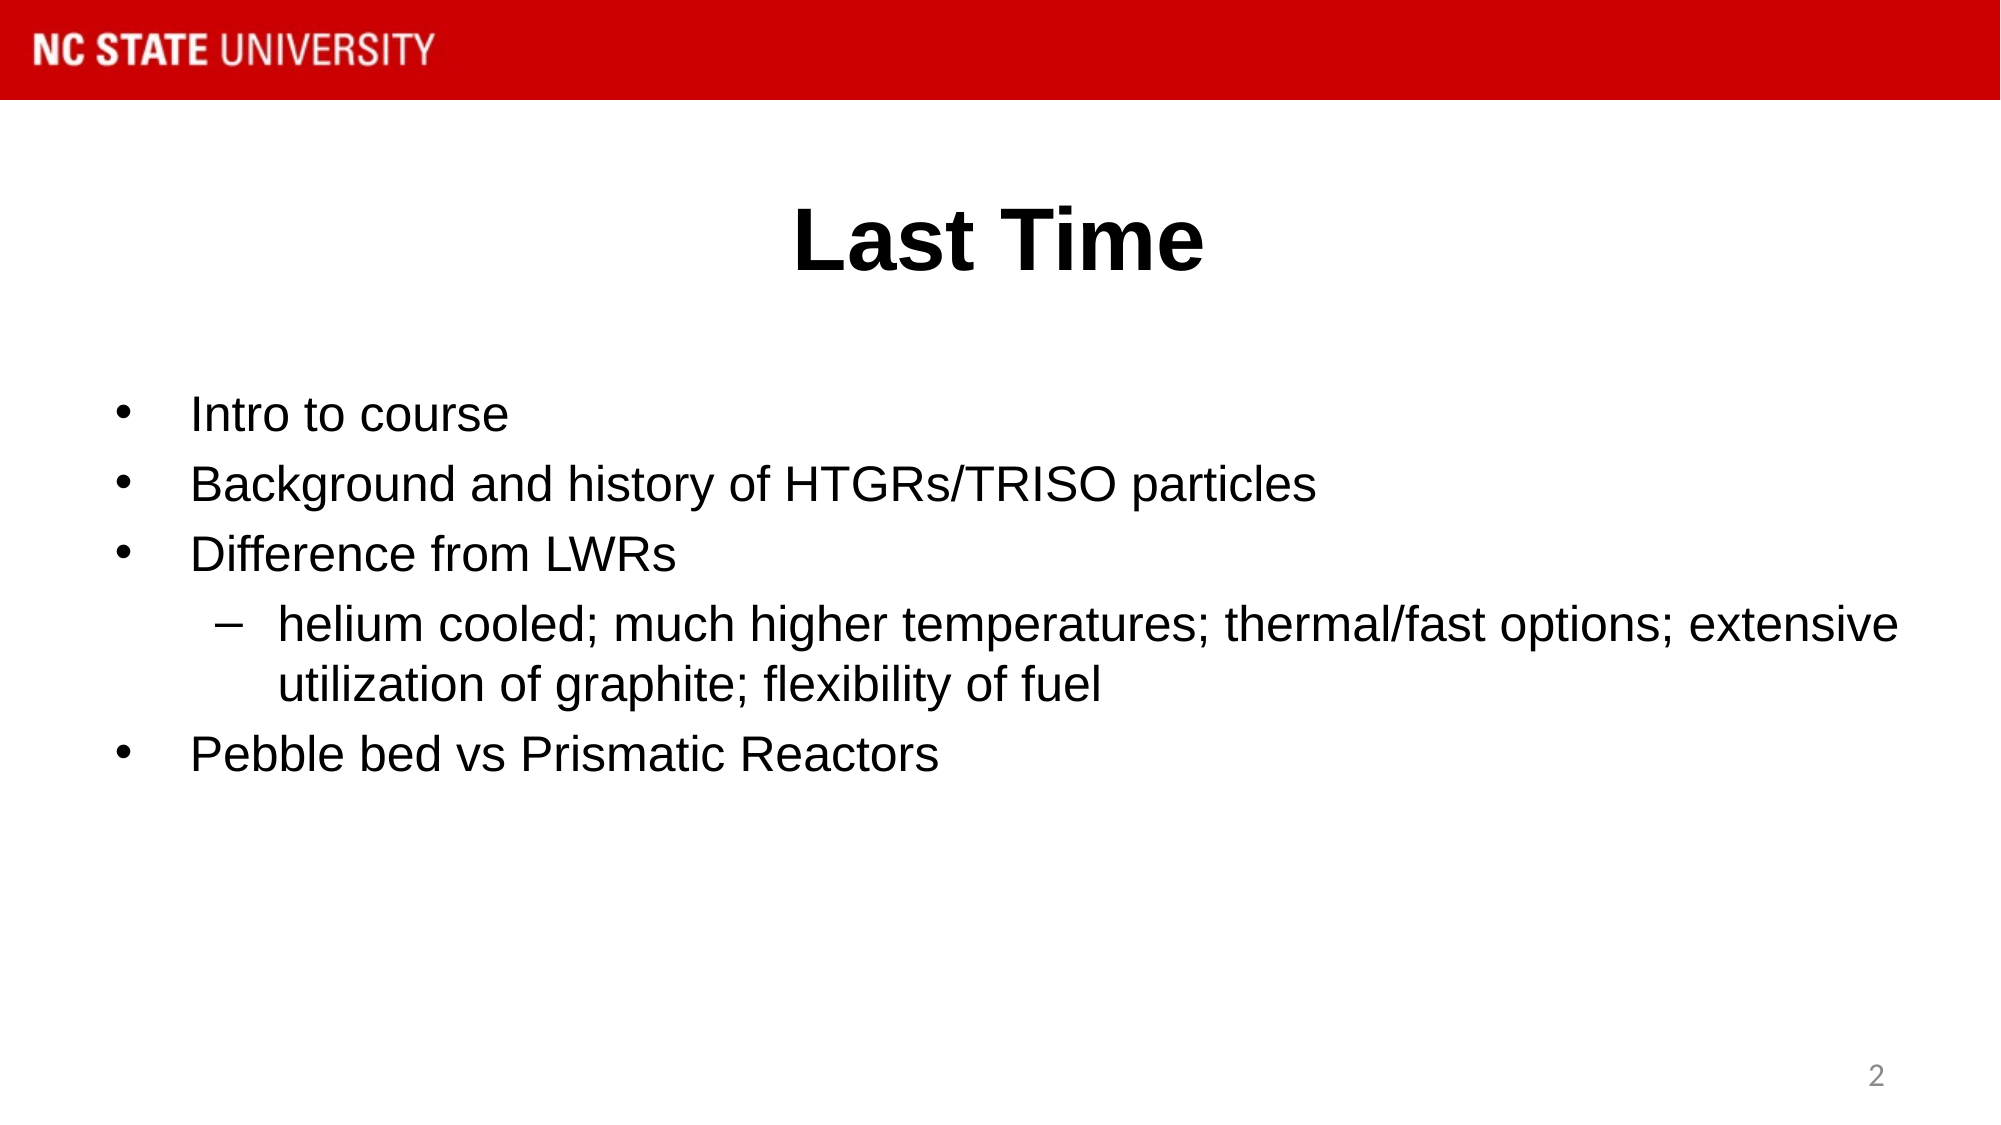

# Last Time
Intro to course
Background and history of HTGRs/TRISO particles
Difference from LWRs
helium cooled; much higher temperatures; thermal/fast options; extensive utilization of graphite; flexibility of fuel
Pebble bed vs Prismatic Reactors

2